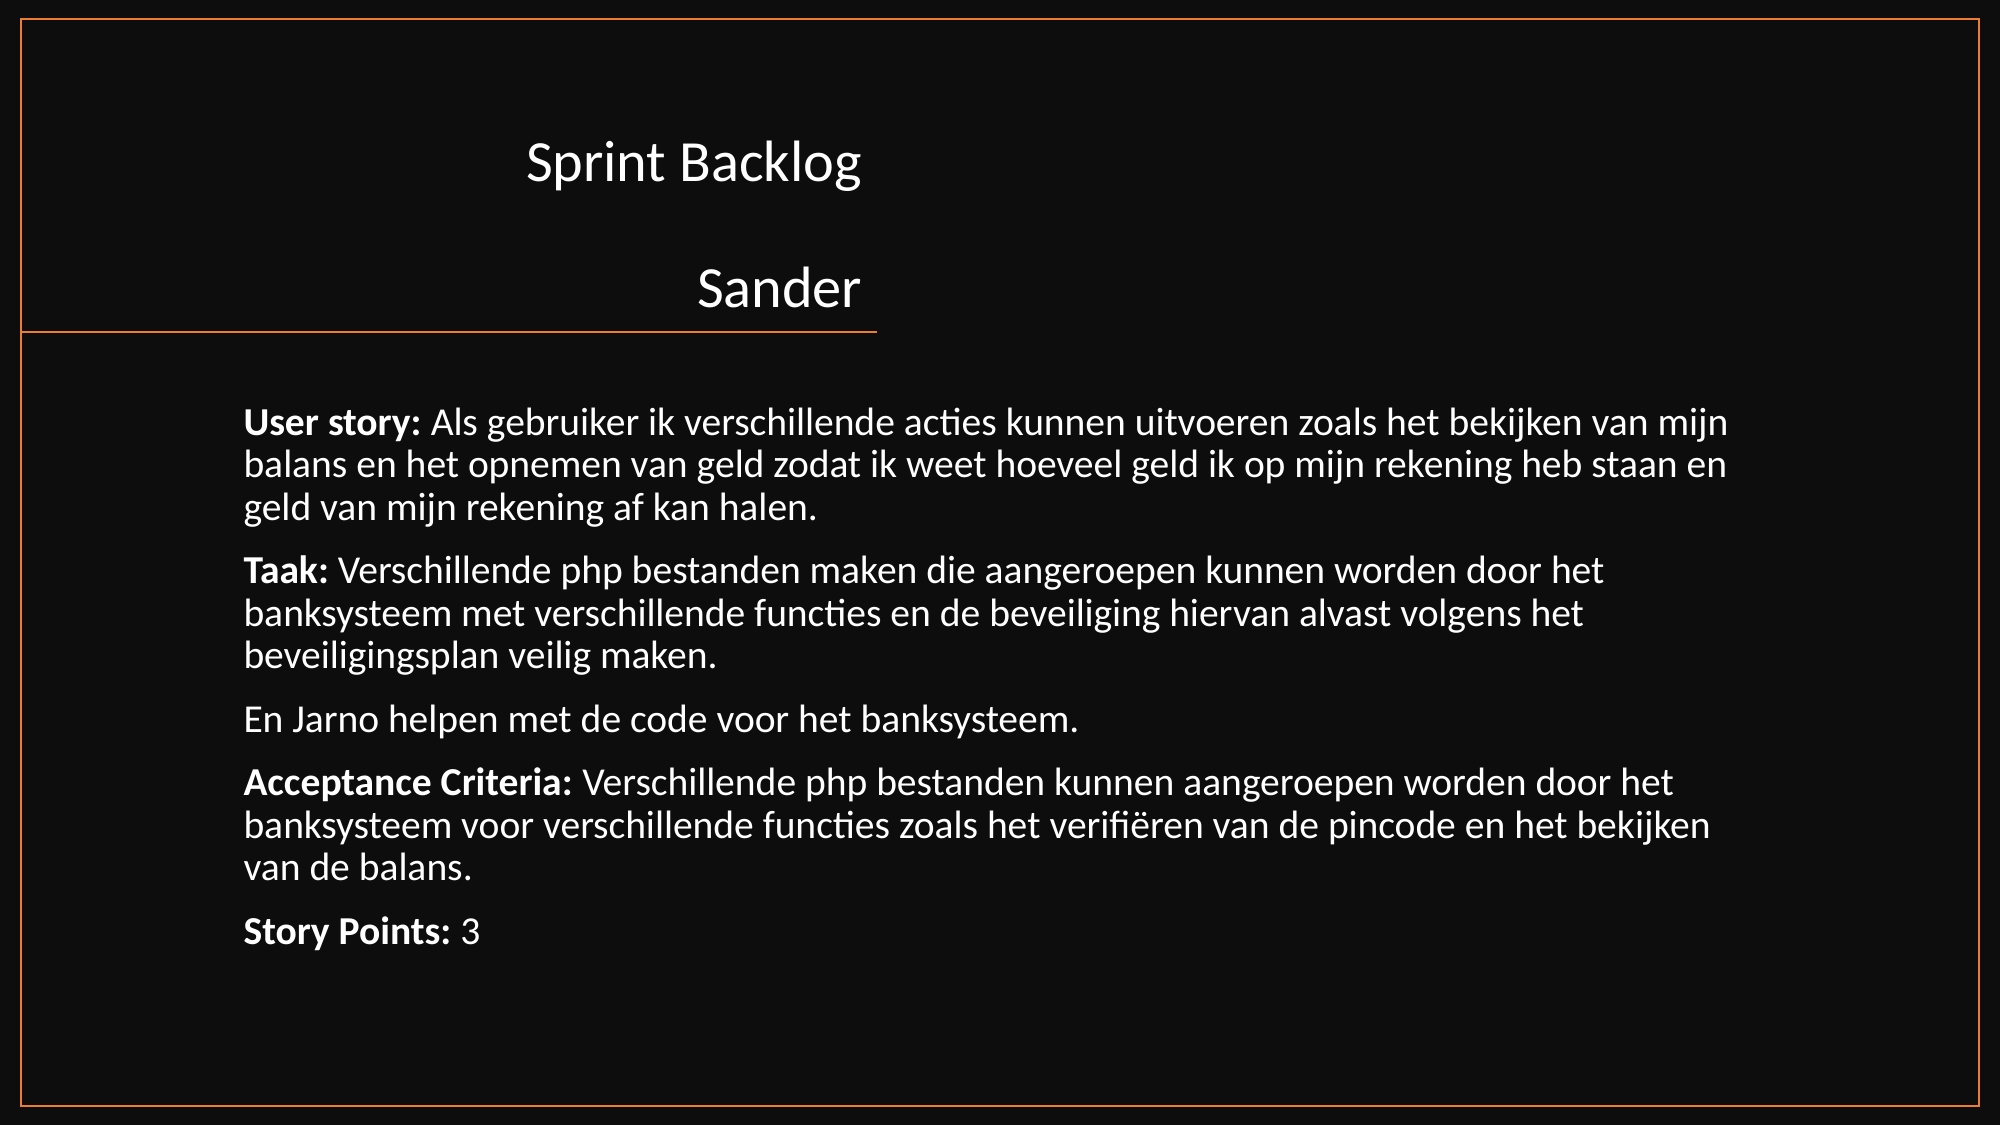

# Sprint Backlog Sander
User story: Als gebruiker ik verschillende acties kunnen uitvoeren zoals het bekijken van mijn balans en het opnemen van geld zodat ik weet hoeveel geld ik op mijn rekening heb staan en geld van mijn rekening af kan halen.
Taak: Verschillende php bestanden maken die aangeroepen kunnen worden door het banksysteem met verschillende functies en de beveiliging hiervan alvast volgens het beveiligingsplan veilig maken.
En Jarno helpen met de code voor het banksysteem.
Acceptance Criteria: Verschillende php bestanden kunnen aangeroepen worden door het banksysteem voor verschillende functies zoals het verifiëren van de pincode en het bekijken van de balans.
Story Points: 3